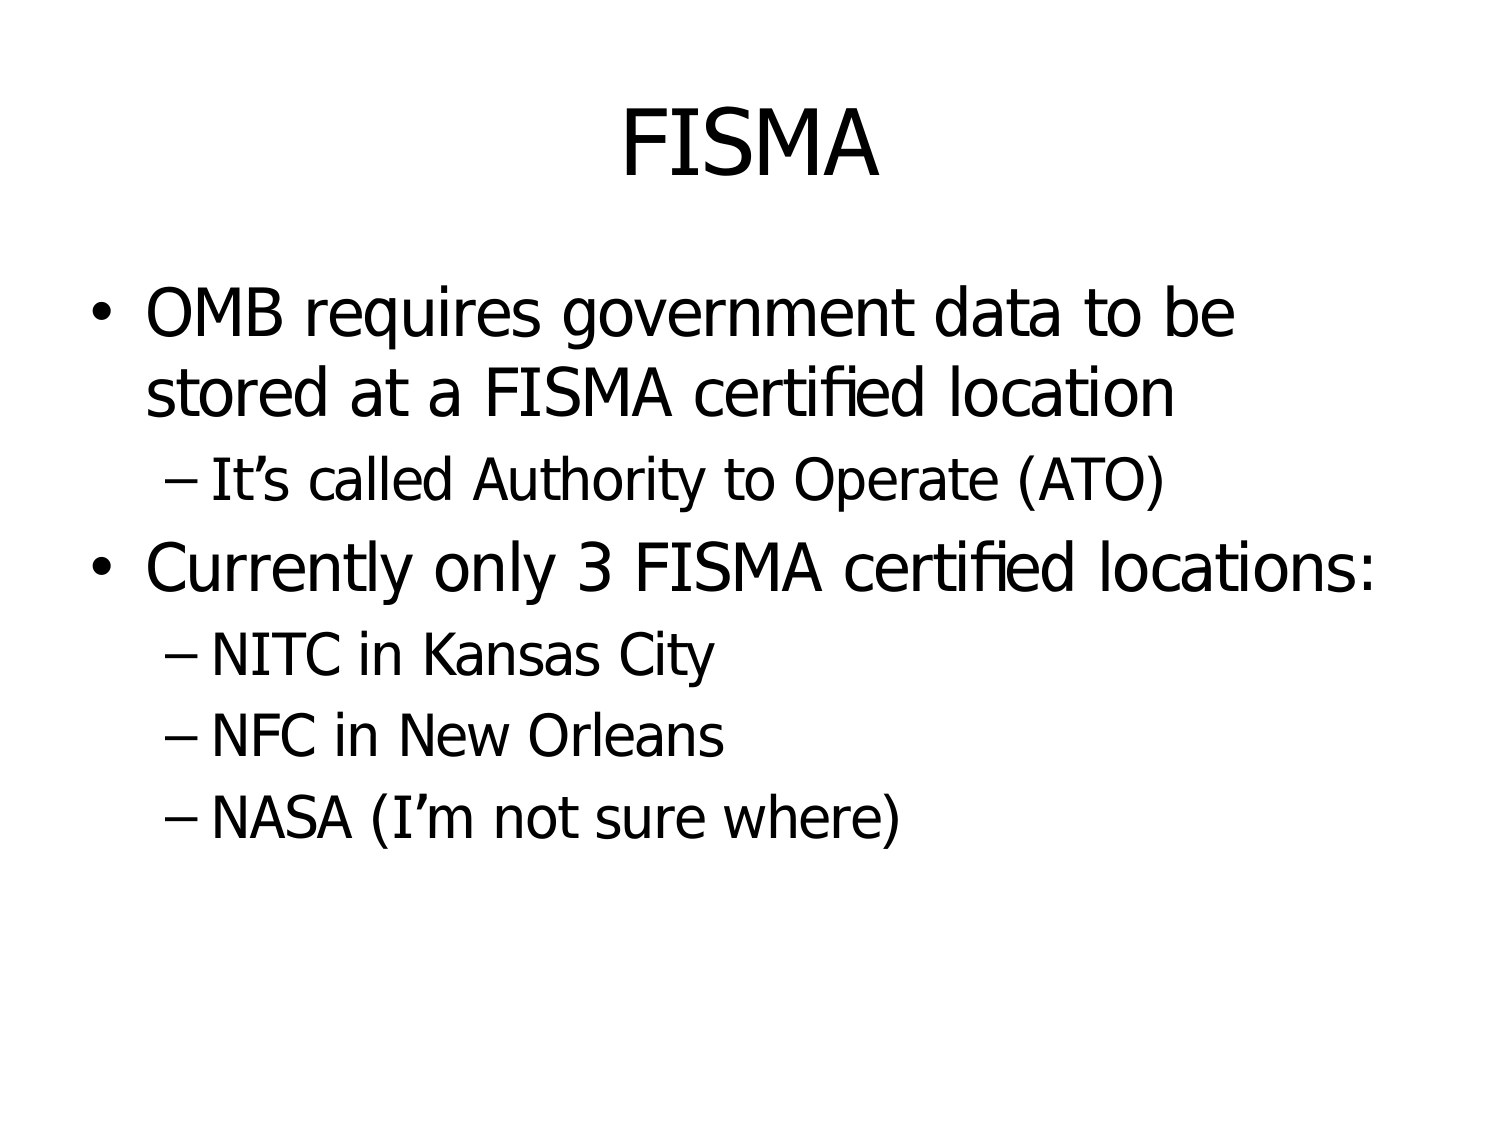

# FISMA
OMB requires government data to be stored at a FISMA certified location
It’s called Authority to Operate (ATO)
Currently only 3 FISMA certified locations:
NITC in Kansas City
NFC in New Orleans
NASA (I’m not sure where)